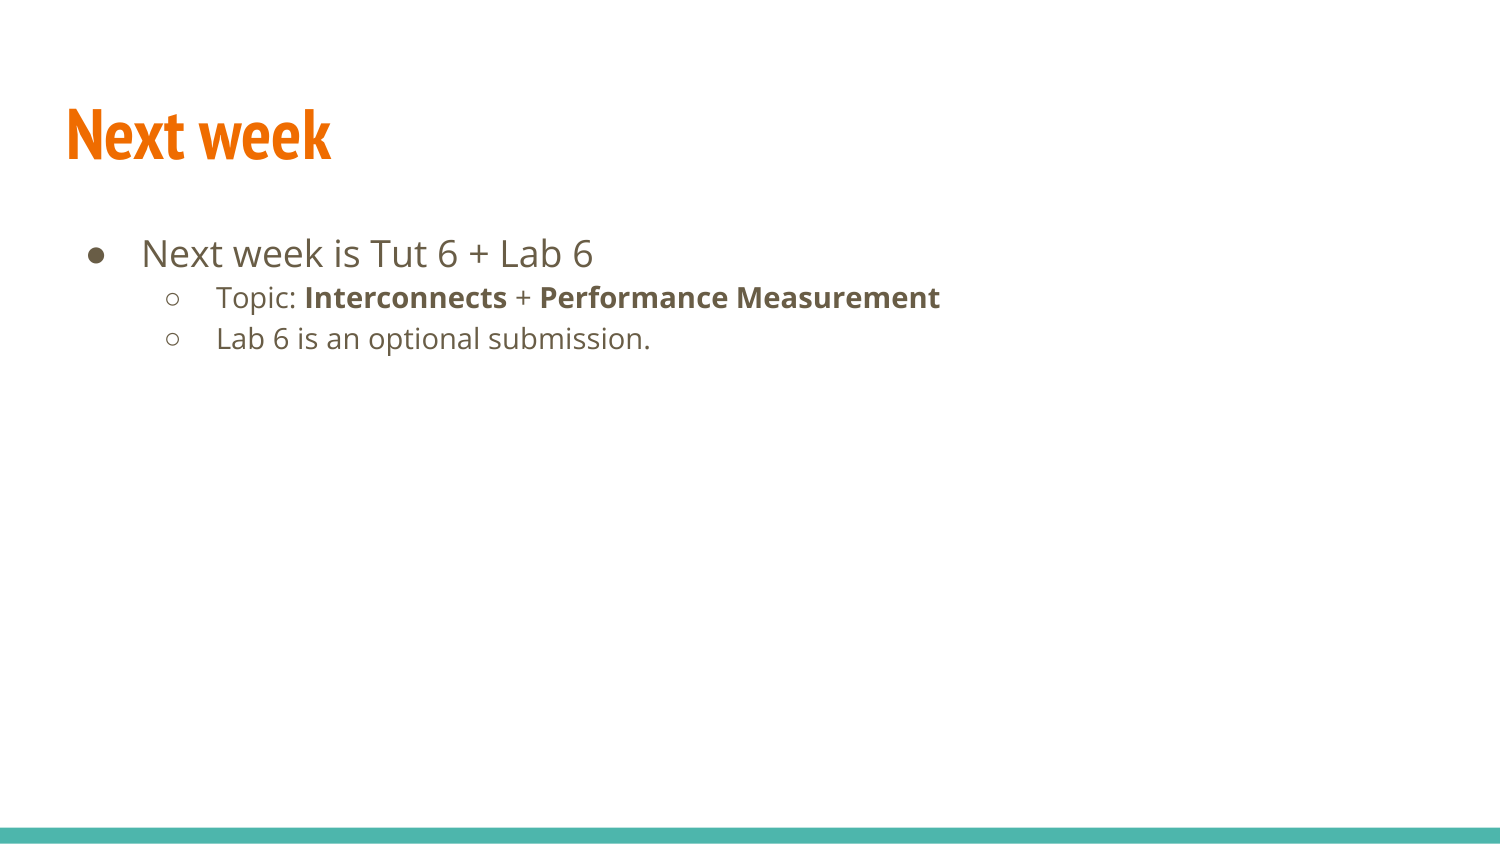

# Next week
Next week is Tut 6 + Lab 6
Topic: Interconnects + Performance Measurement
Lab 6 is an optional submission.